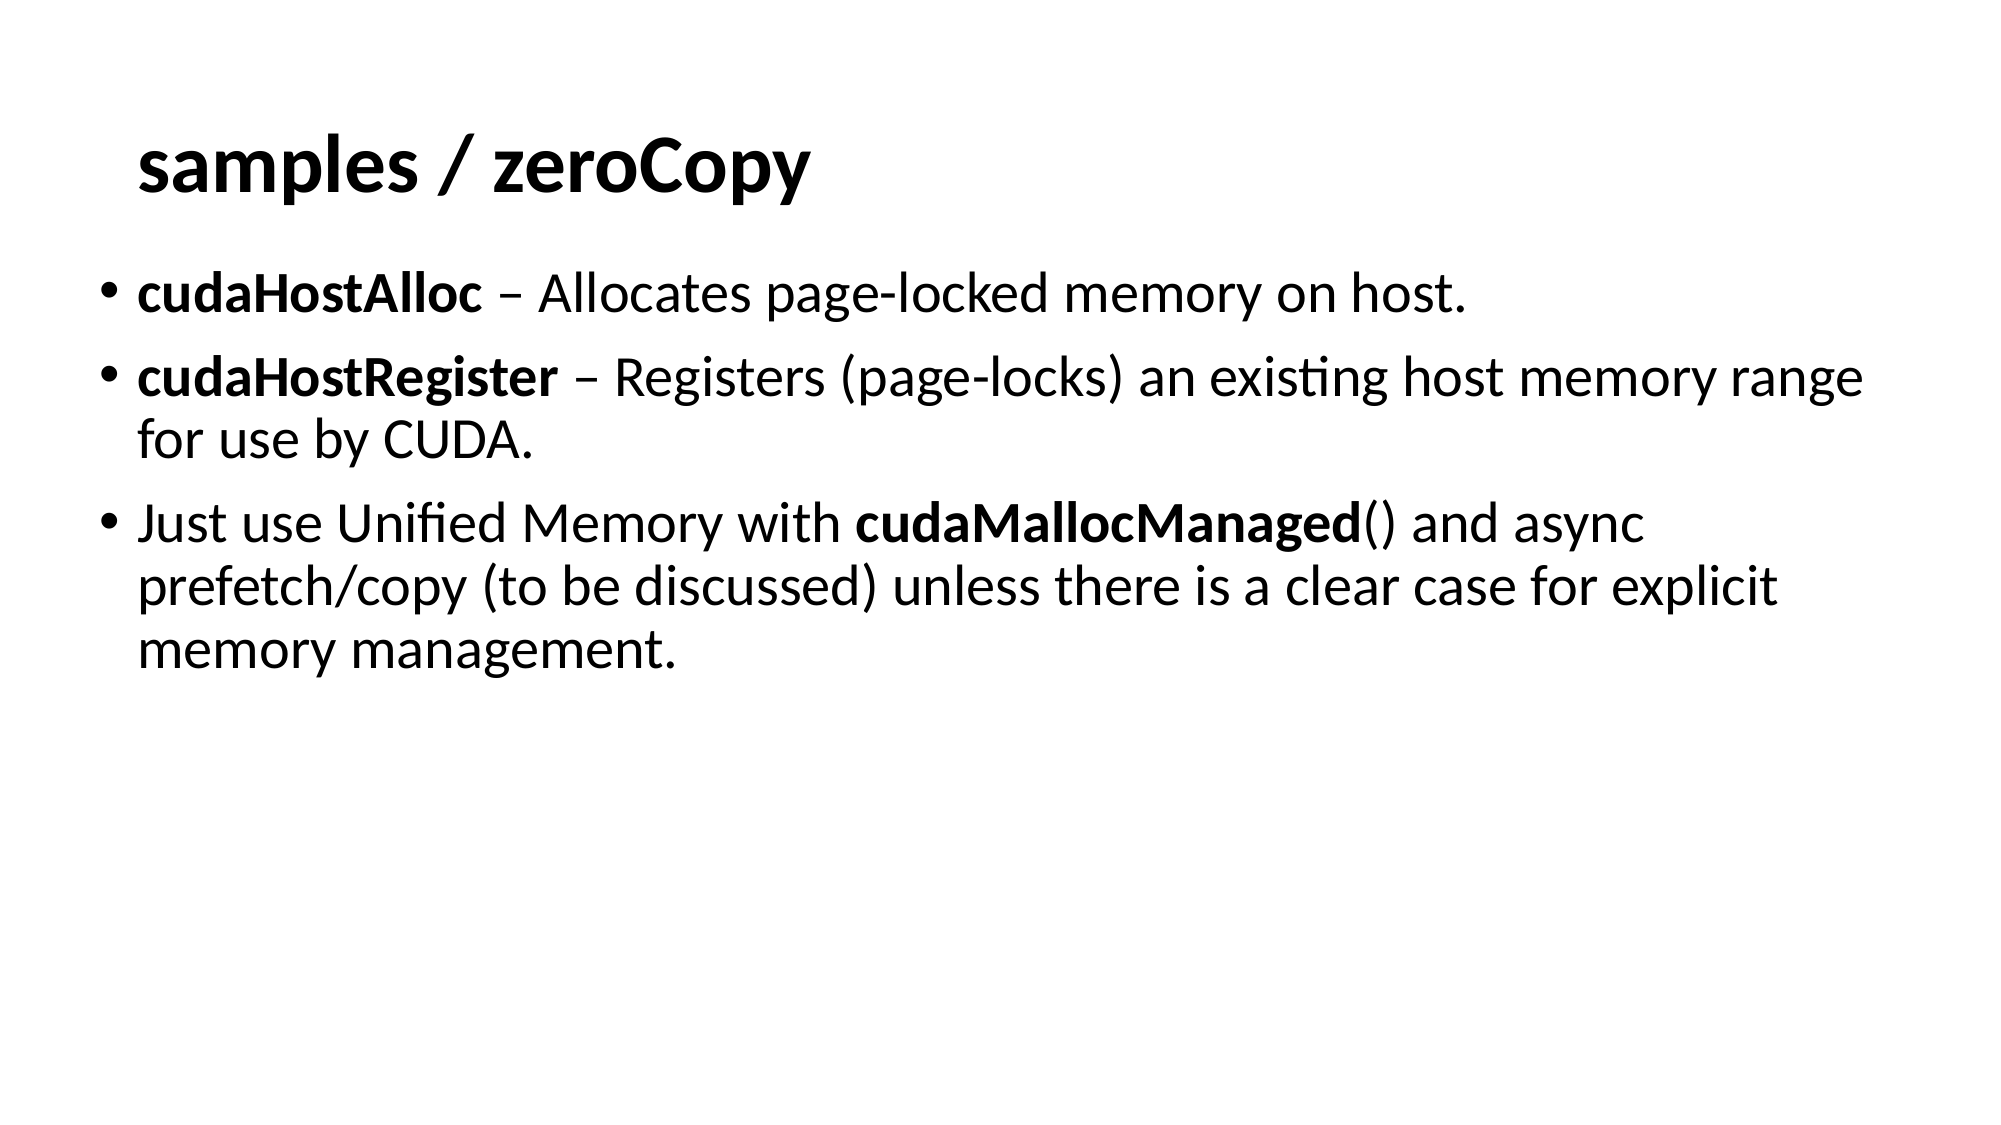

# samples / zeroCopy
cudaHostAlloc – Allocates page-locked memory on host.
cudaHostRegister – Registers (page-locks) an existing host memory range for use by CUDA.
Just use Unified Memory with cudaMallocManaged() and async prefetch/copy (to be discussed) unless there is a clear case for explicit memory management.